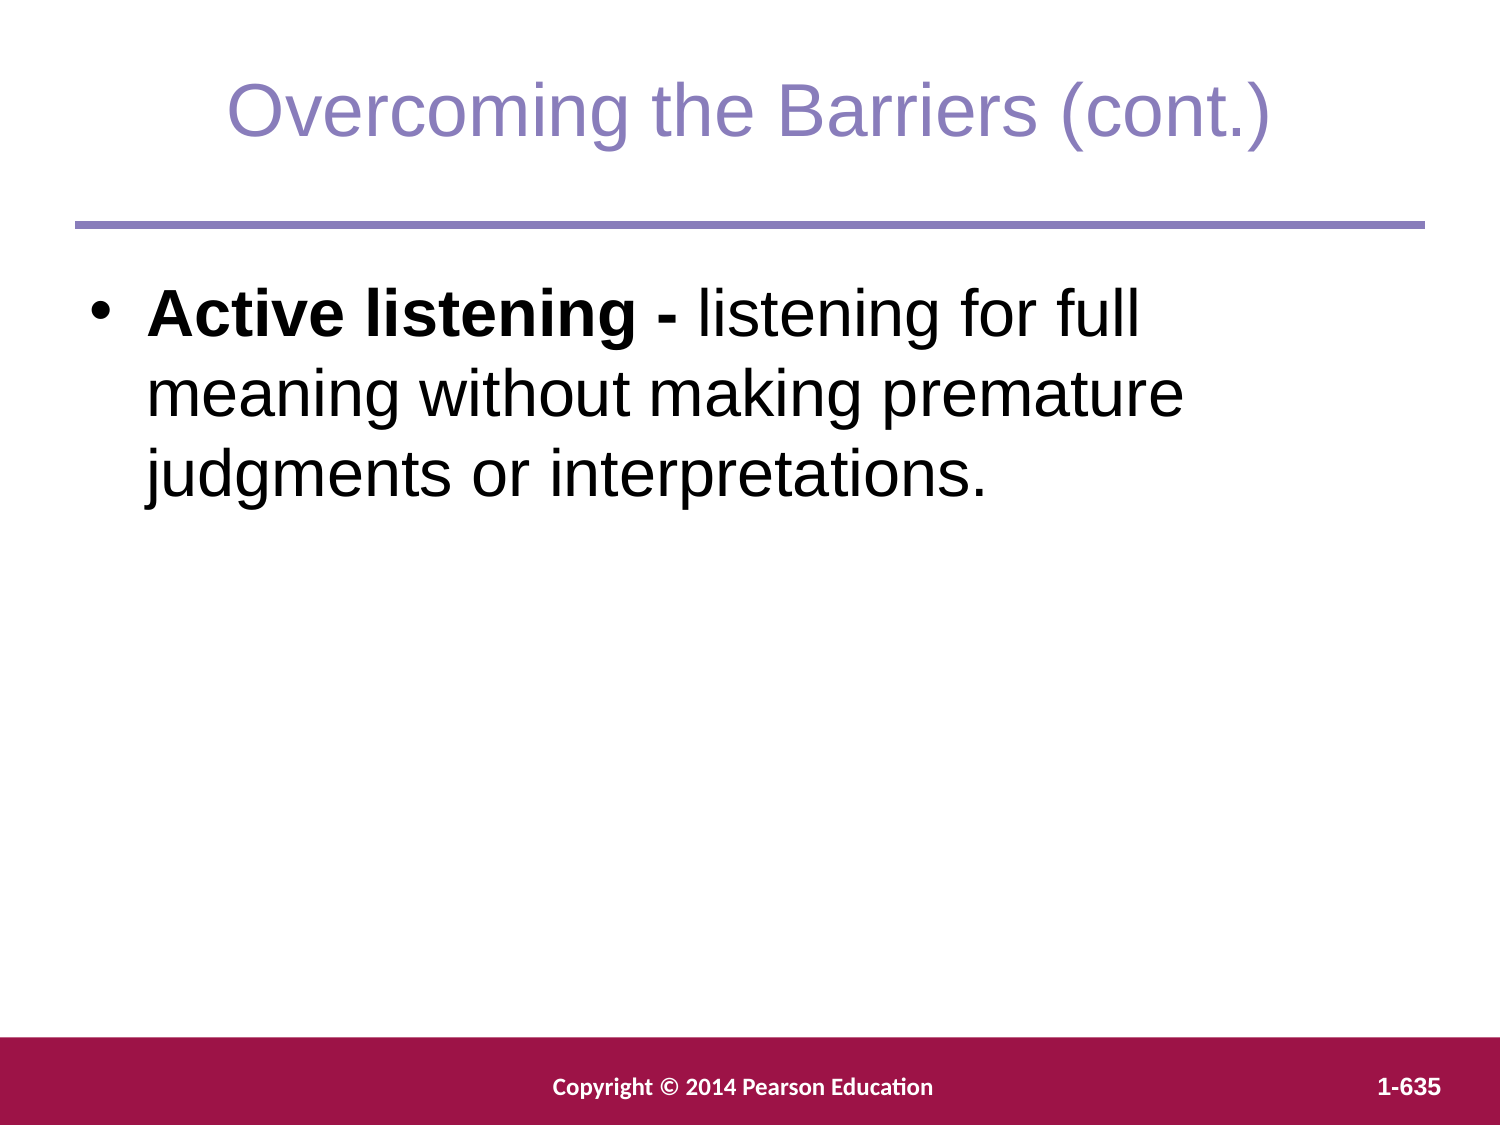

Overcoming the Barriers (cont.)
Active listening - listening for full meaning without making premature judgments or interpretations.